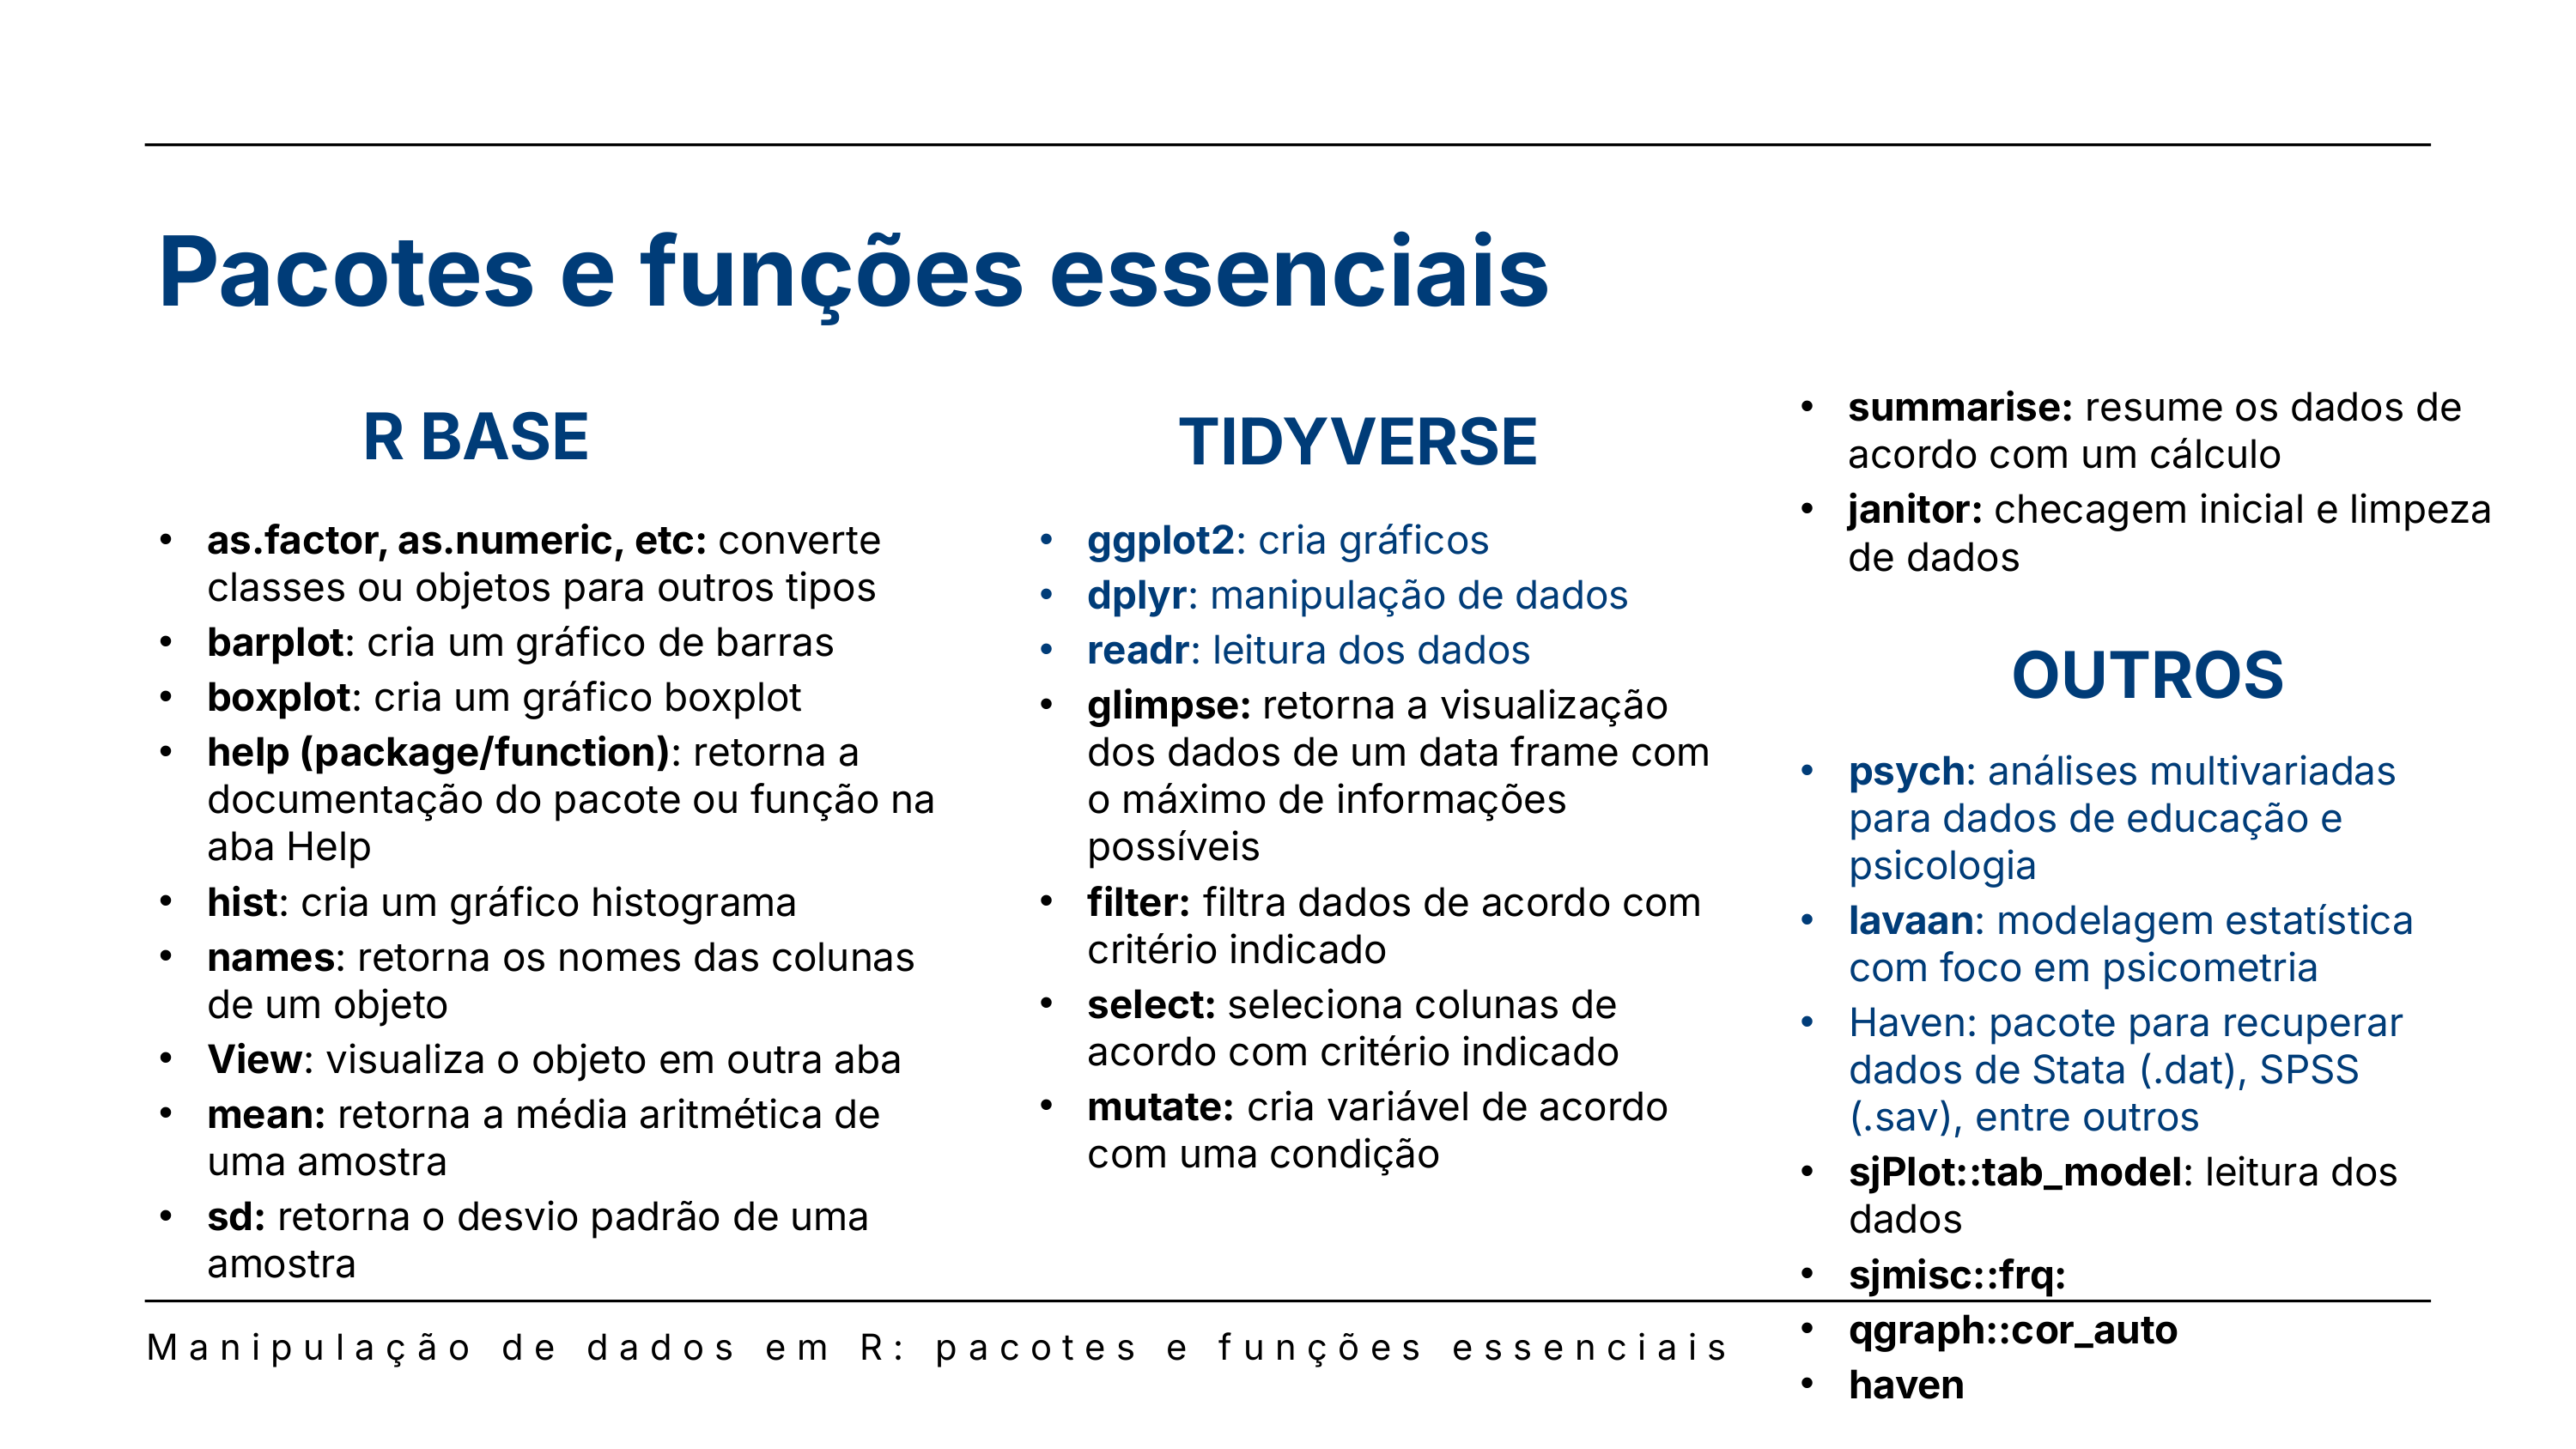

Pacotes e funções essenciais
summarise: resume os dados de acordo com um cálculo
janitor: checagem inicial e limpeza de dados
R BASE
# TIDYVERSE
ggplot2: cria gráficos
dplyr: manipulação de dados
readr: leitura dos dados
glimpse: retorna a visualização dos dados de um data frame com o máximo de informações possíveis
filter: filtra dados de acordo com critério indicado
select: seleciona colunas de acordo com critério indicado
mutate: cria variável de acordo com uma condição
as.factor, as.numeric, etc: converte classes ou objetos para outros tipos
barplot: cria um gráfico de barras
boxplot: cria um gráfico boxplot
help (package/function): retorna a documentação do pacote ou função na aba Help
hist: cria um gráfico histograma
names: retorna os nomes das colunas de um objeto
View: visualiza o objeto em outra aba
mean: retorna a média aritmética de uma amostra
sd: retorna o desvio padrão de uma amostra

OUTROS
psych: análises multivariadas para dados de educação e psicologia
lavaan: modelagem estatística com foco em psicometria
Haven: pacote para recuperar dados de Stata (.dat), SPSS (.sav), entre outros
sjPlot::tab_model: leitura dos dados
sjmisc::frq:
qgraph::cor_auto
haven

Manipulação de dados em R: pacotes e funções essenciais